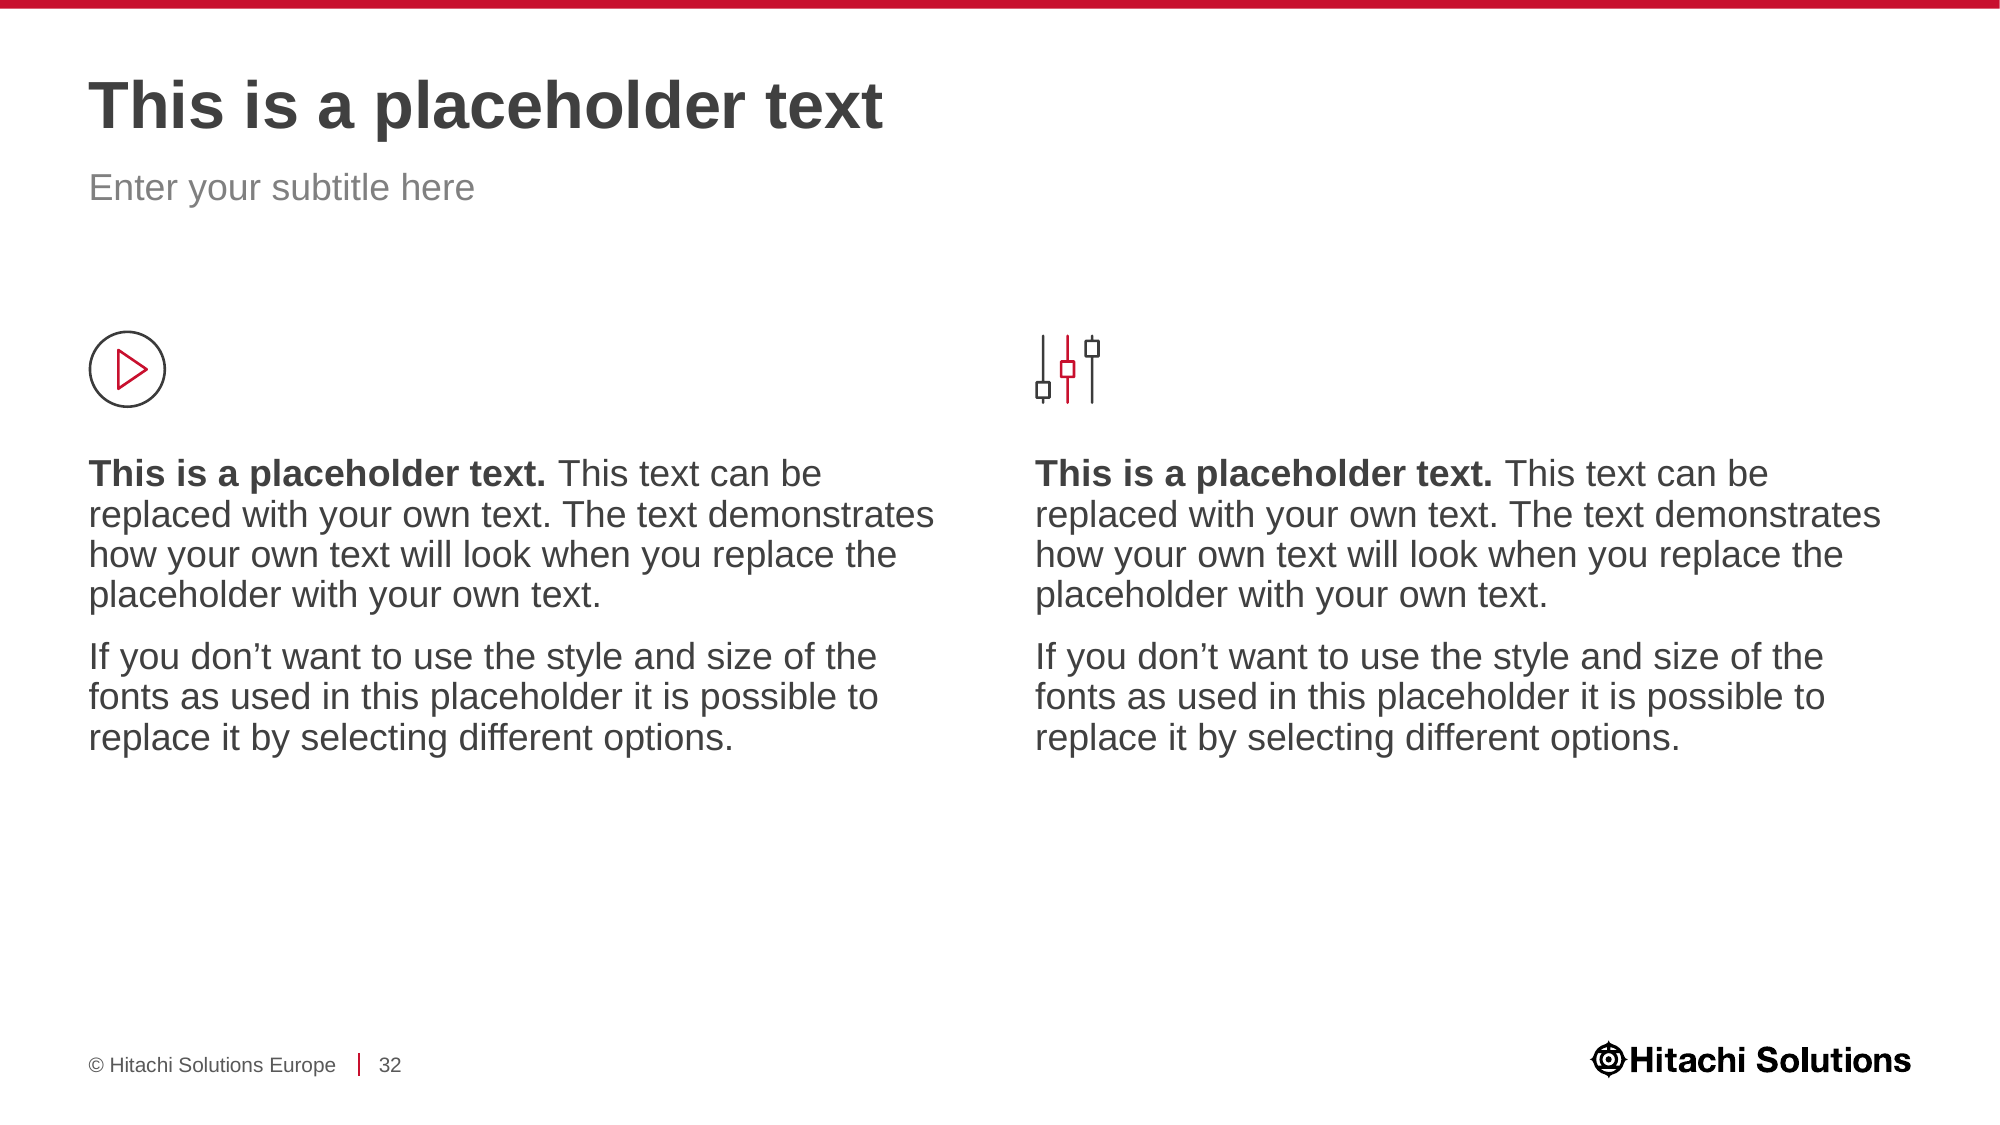

# This is a placeholder text
Enter your subtitle here

This is a placeholder text. This text can be
replaced with your own text. The text demonstrates how your own text will look when you replace the placeholder with your own text.
If you don’t want to use the style and size of the fonts as used in this placeholder it is possible to replace it by selecting different options.

This is a placeholder text. This text can be
replaced with your own text. The text demonstrates how your own text will look when you replace the placeholder with your own text.
If you don’t want to use the style and size of the fonts as used in this placeholder it is possible to replace it by selecting different options.

© Hitachi Solutions Europe
32